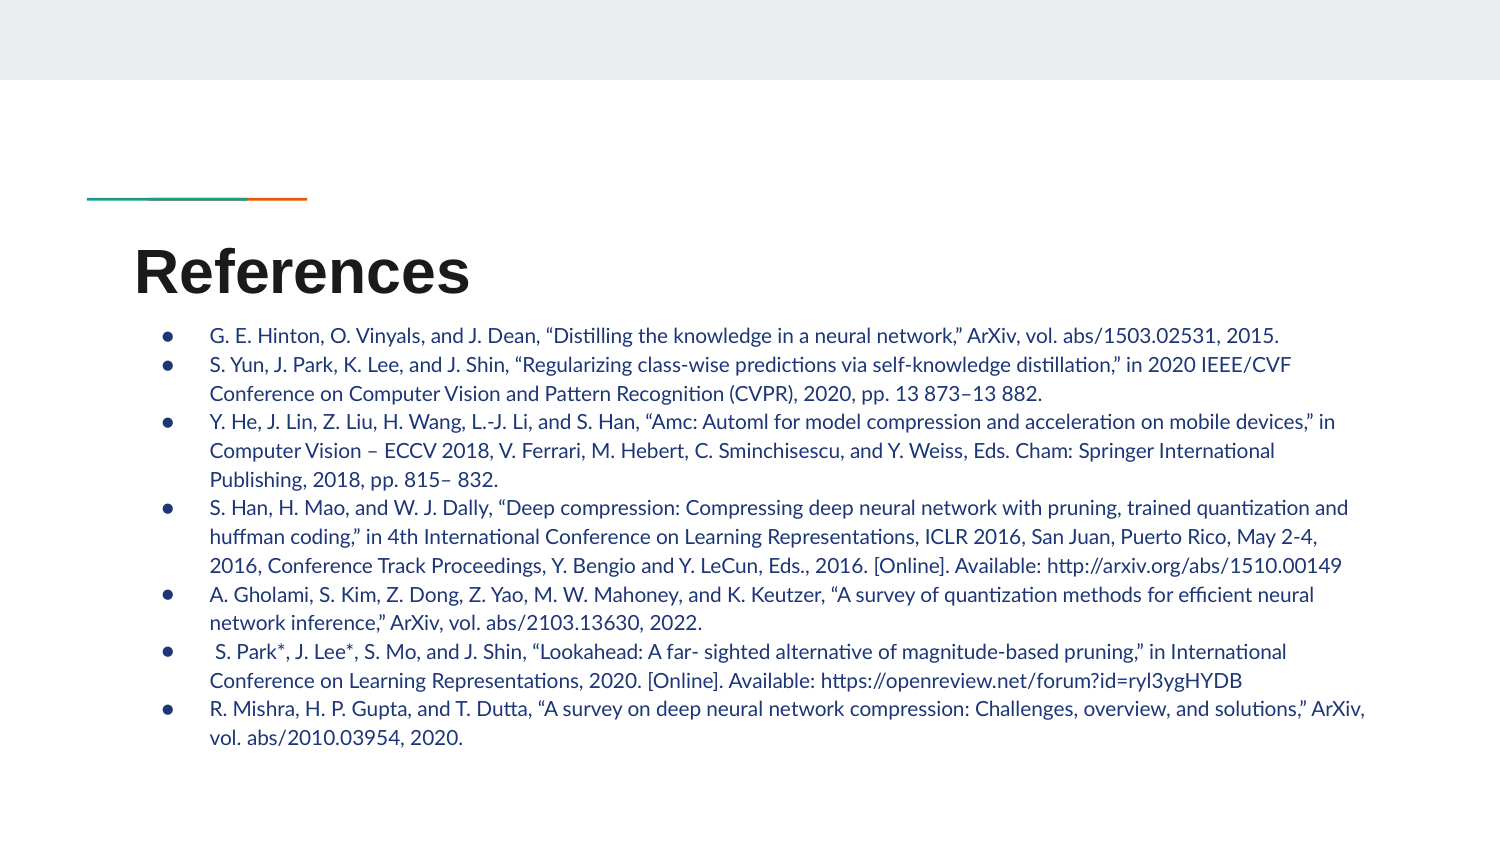

# References
G. E. Hinton, O. Vinyals, and J. Dean, “Distilling the knowledge in a neural network,” ArXiv, vol. abs/1503.02531, 2015.
S. Yun, J. Park, K. Lee, and J. Shin, “Regularizing class-wise predictions via self-knowledge distillation,” in 2020 IEEE/CVF Conference on Computer Vision and Pattern Recognition (CVPR), 2020, pp. 13 873–13 882.
Y. He, J. Lin, Z. Liu, H. Wang, L.-J. Li, and S. Han, “Amc: Automl for model compression and acceleration on mobile devices,” in Computer Vision – ECCV 2018, V. Ferrari, M. Hebert, C. Sminchisescu, and Y. Weiss, Eds. Cham: Springer International Publishing, 2018, pp. 815– 832.
S. Han, H. Mao, and W. J. Dally, “Deep compression: Compressing deep neural network with pruning, trained quantization and huffman coding,” in 4th International Conference on Learning Representations, ICLR 2016, San Juan, Puerto Rico, May 2-4, 2016, Conference Track Proceedings, Y. Bengio and Y. LeCun, Eds., 2016. [Online]. Available: http://arxiv.org/abs/1510.00149
A. Gholami, S. Kim, Z. Dong, Z. Yao, M. W. Mahoney, and K. Keutzer, “A survey of quantization methods for efficient neural network inference,” ArXiv, vol. abs/2103.13630, 2022.
 S. Park*, J. Lee*, S. Mo, and J. Shin, “Lookahead: A far- sighted alternative of magnitude-based pruning,” in International Conference on Learning Representations, 2020. [Online]. Available: https://openreview.net/forum?id=ryl3ygHYDB
R. Mishra, H. P. Gupta, and T. Dutta, “A survey on deep neural network compression: Challenges, overview, and solutions,” ArXiv, vol. abs/2010.03954, 2020.